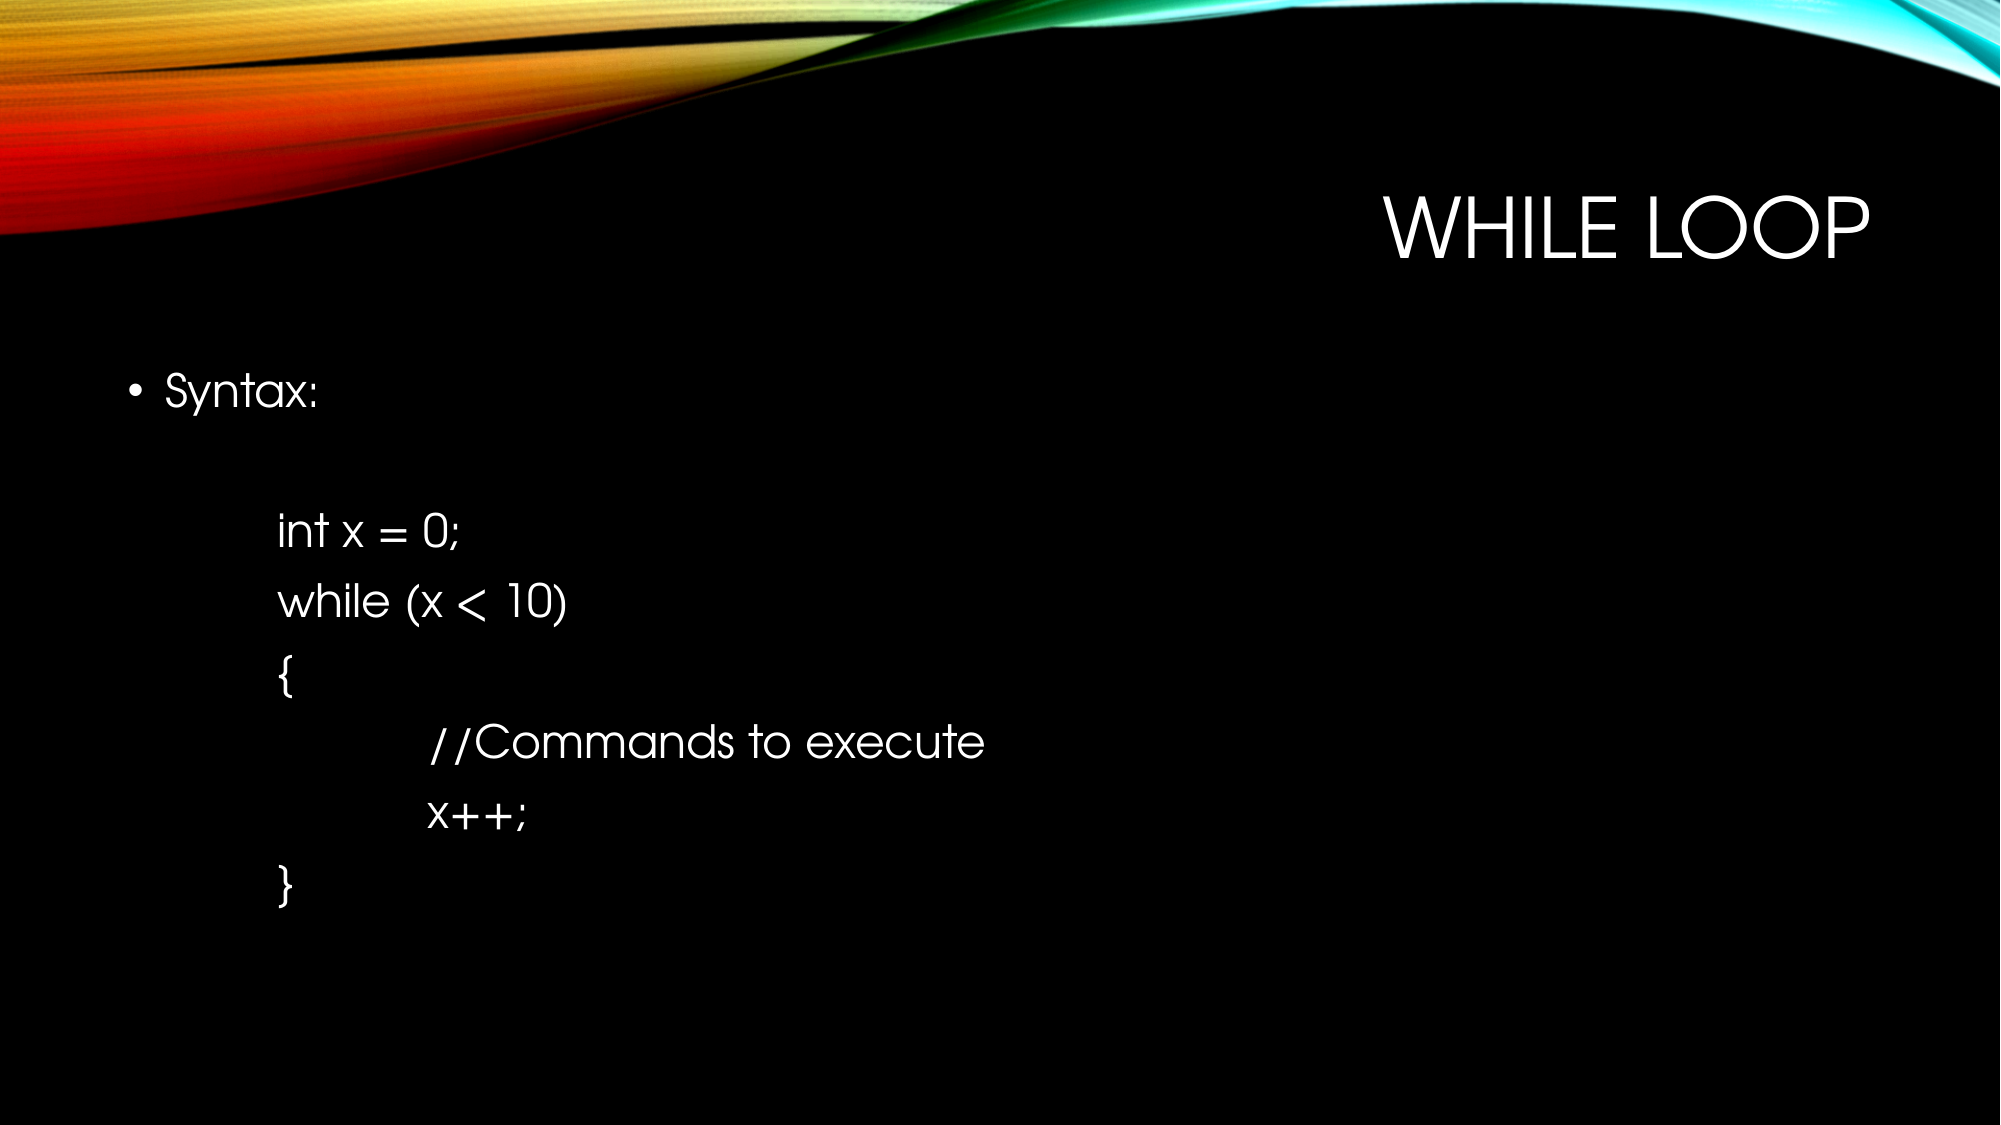

# While Loop
Syntax:

	int x = 0;
	while (x < 10)
	{
		//Commands to execute
		x++;
	}